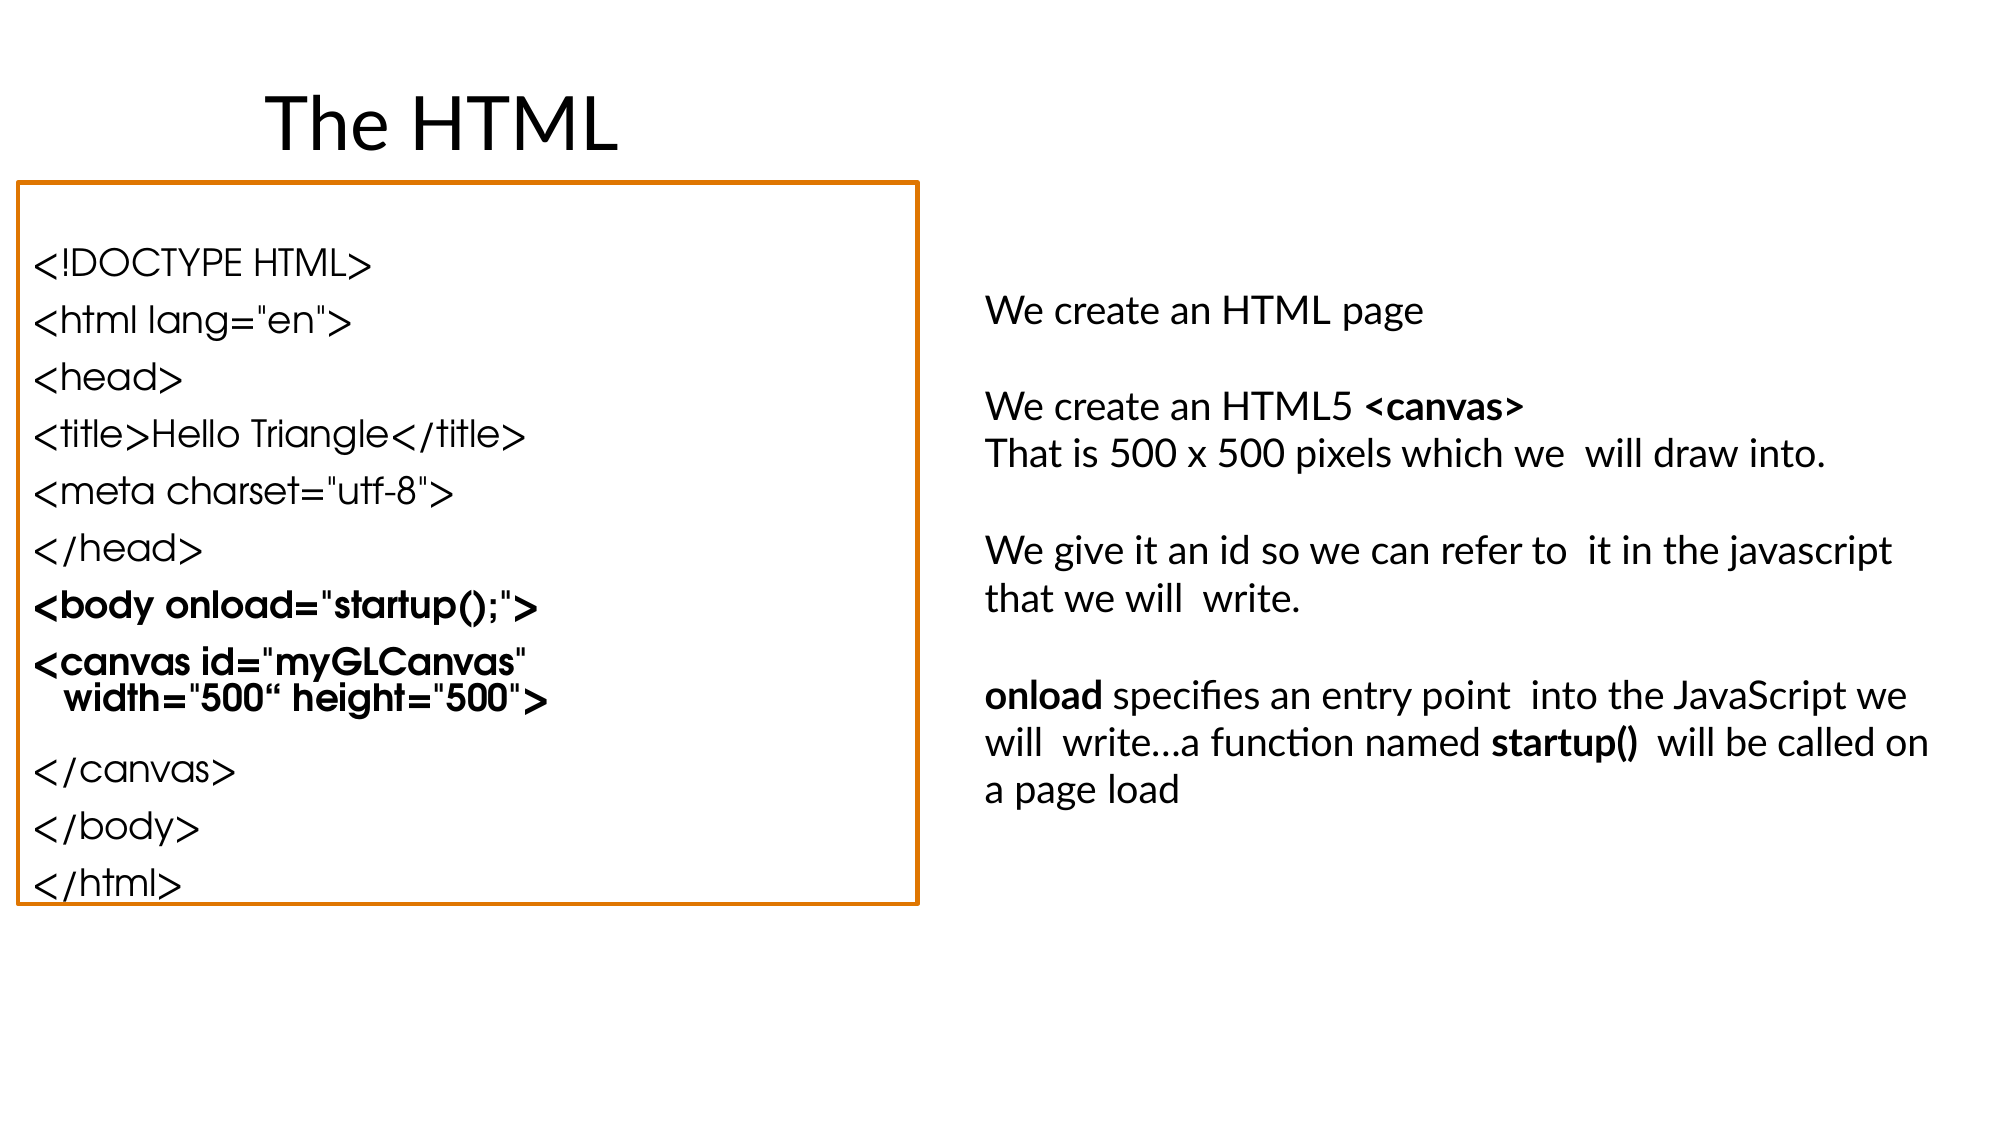

# The HTML

<!DOCTYPE HTML>
<html lang="en">
<head>
<title>Hello Triangle</title>
<meta charset="utf-8">
</head>
<body onload="startup();">
<canvas id="myGLCanvas"
   width="500“ height="500">
</canvas>
</body>
</html>
We create an HTML page

We create an HTML5 <canvas>
That is 500 x 500 pixels which we  will draw into.

We give it an id so we can refer to  it in the javascript that we will  write.

onload specifies an entry point  into the JavaScript we will  write…a function named startup()  will be called on a page load